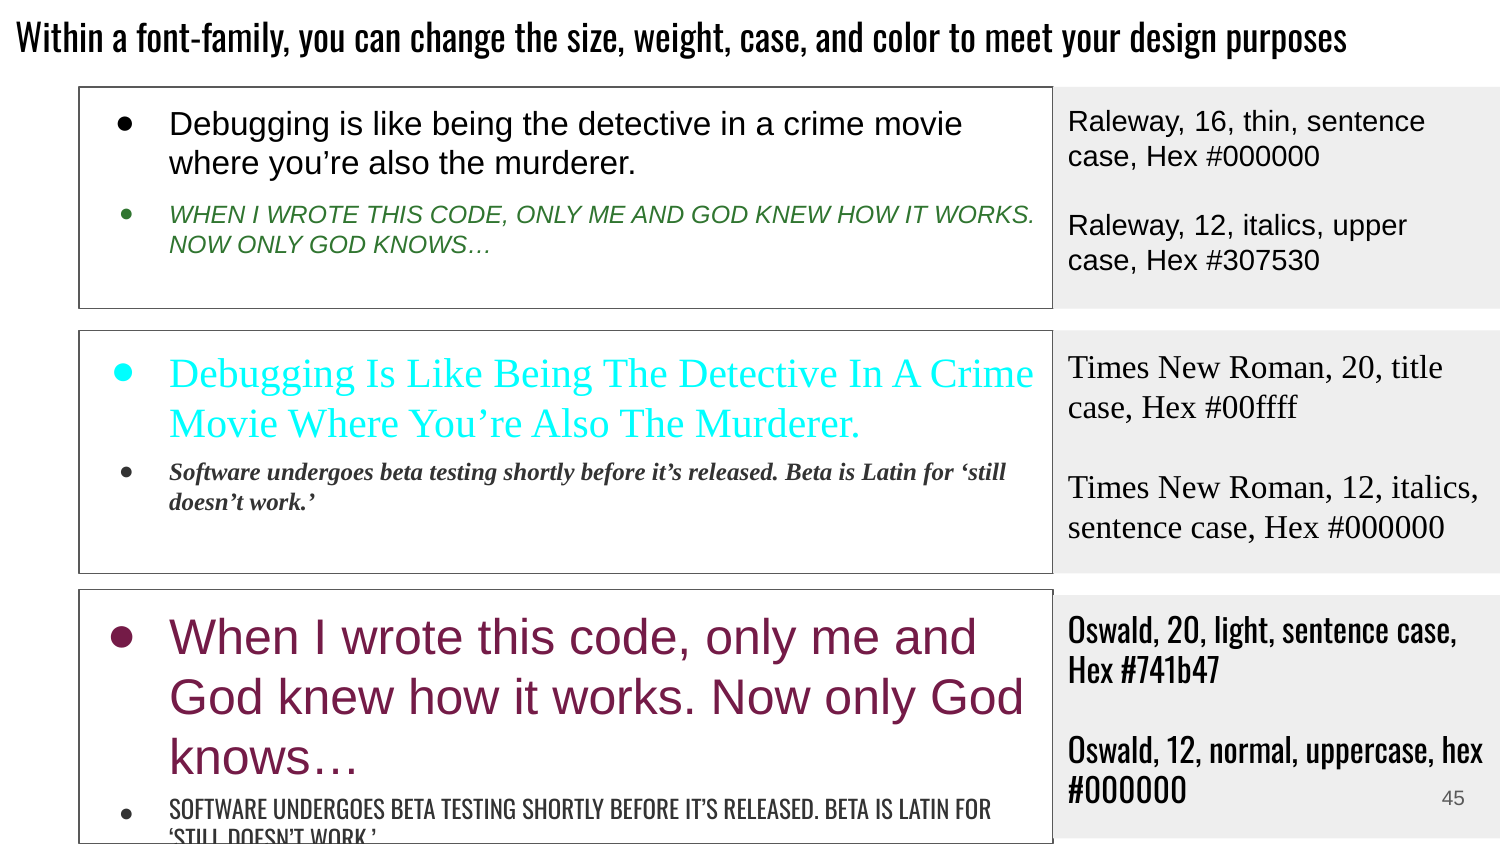

Within a font-family, you can change the size, weight, case, and color to meet your design purposes
Debugging is like being the detective in a crime movie where you’re also the murderer.
WHEN I WROTE THIS CODE, ONLY ME AND GOD KNEW HOW IT WORKS. NOW ONLY GOD KNOWS…

Raleway, 16, thin, sentence case, Hex #000000

Raleway, 12, italics, upper case, Hex #307530
Debugging Is Like Being The Detective In A Crime Movie Where You’re Also The Murderer.
Software undergoes beta testing shortly before it’s released. Beta is Latin for ‘still doesn’t work.’
Times New Roman, 20, title case, Hex #00ffff

Times New Roman, 12, italics, sentence case, Hex #000000
When I wrote this code, only me and God knew how it works. Now only God knows…
SOFTWARE UNDERGOES BETA TESTING SHORTLY BEFORE IT’S RELEASED. BETA IS LATIN FOR ‘STILL DOESN’T WORK.’
Oswald, 20, light, sentence case, Hex #741b47

Oswald, 12, normal, uppercase, hex #000000
45